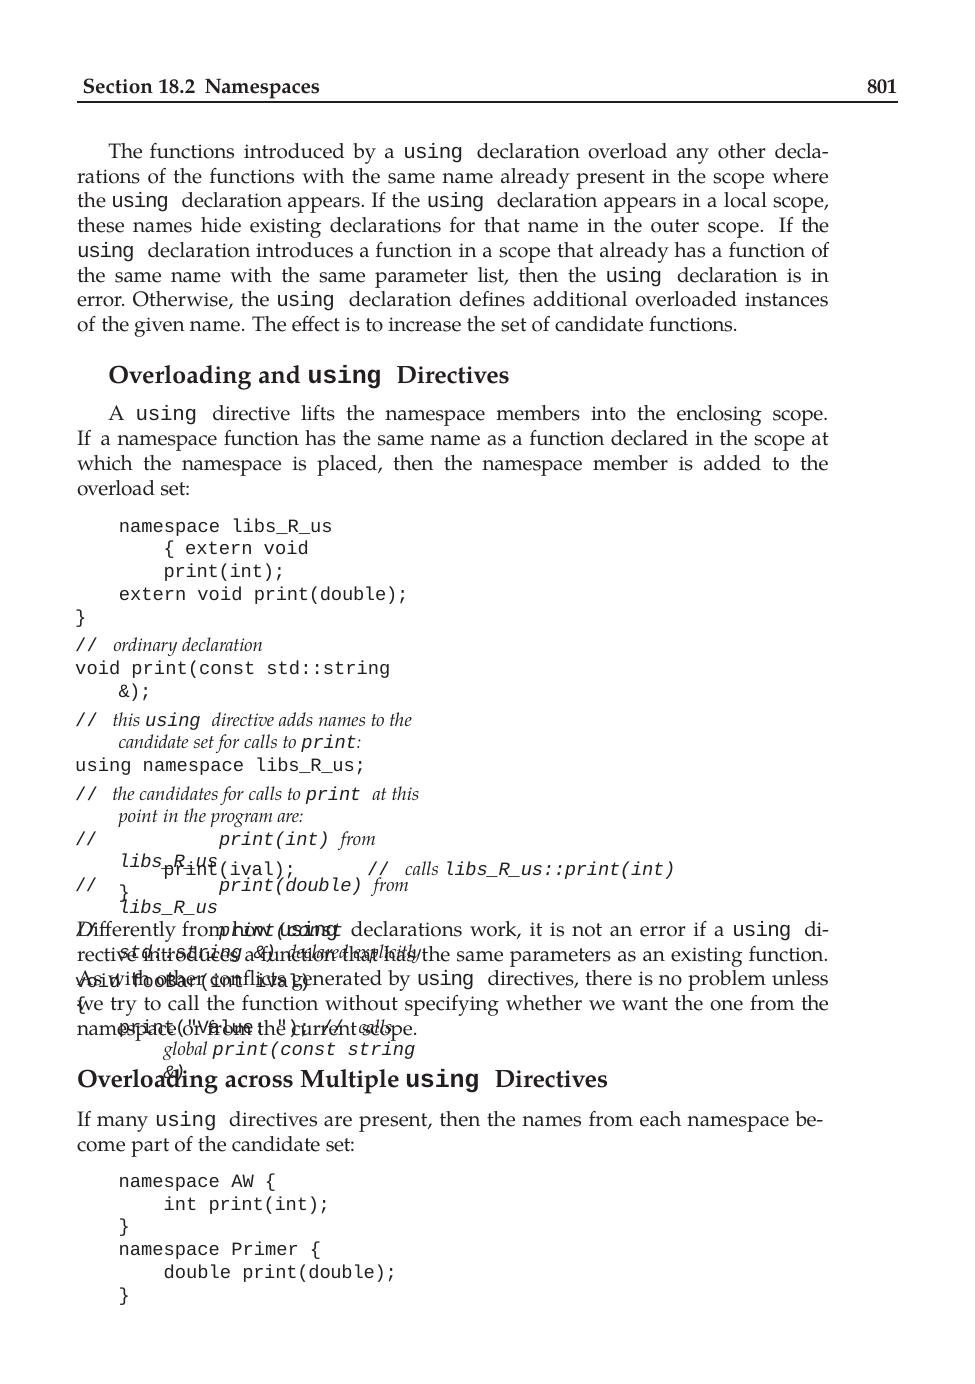

Section 18.2 Namespaces
801

The functions introduced by a using declaration overload any other decla- rations of the functions with the same name already present in the scope where the using declaration appears. If the using declaration appears in a local scope, these names hide existing declarations for that name in the outer scope. If the using declaration introduces a function in a scope that already has a function of the same name with the same parameter list, then the using declaration is in error. Otherwise, the using declaration defines additional overloaded instances of the given name. The effect is to increase the set of candidate functions.
Overloading and using Directives
A using directive lifts the namespace members into the enclosing scope. If a namespace function has the same name as a function declared in the scope at which the namespace is placed, then the namespace member is added to the overload set:
namespace libs_R_us { extern void print(int);
extern void print(double);
}
// ordinary declaration
void print(const std::string &);
// this using directive adds names to the candidate set for calls to print:
using namespace libs_R_us;
// the candidates for calls to print at this point in the program are:
//	print(int) from libs_R_us
//	print(double) from libs_R_us
//	print(const std::string &) declared explicitly
void fooBar(int ival)
{
print("Value: "); // calls global print(const string &)
print(ival);	// calls libs_R_us::print(int)
}
Differently from how using declarations work, it is not an error if a using di- rective introduces a function that has the same parameters as an existing function. As with other conflicts generated by using directives, there is no problem unless we try to call the function without specifying whether we want the one from the namespace or from the current scope.
Overloading across Multiple using Directives
If many using directives are present, then the names from each namespace be- come part of the candidate set:
namespace AW {
int print(int);
}
namespace Primer {
double print(double);
}